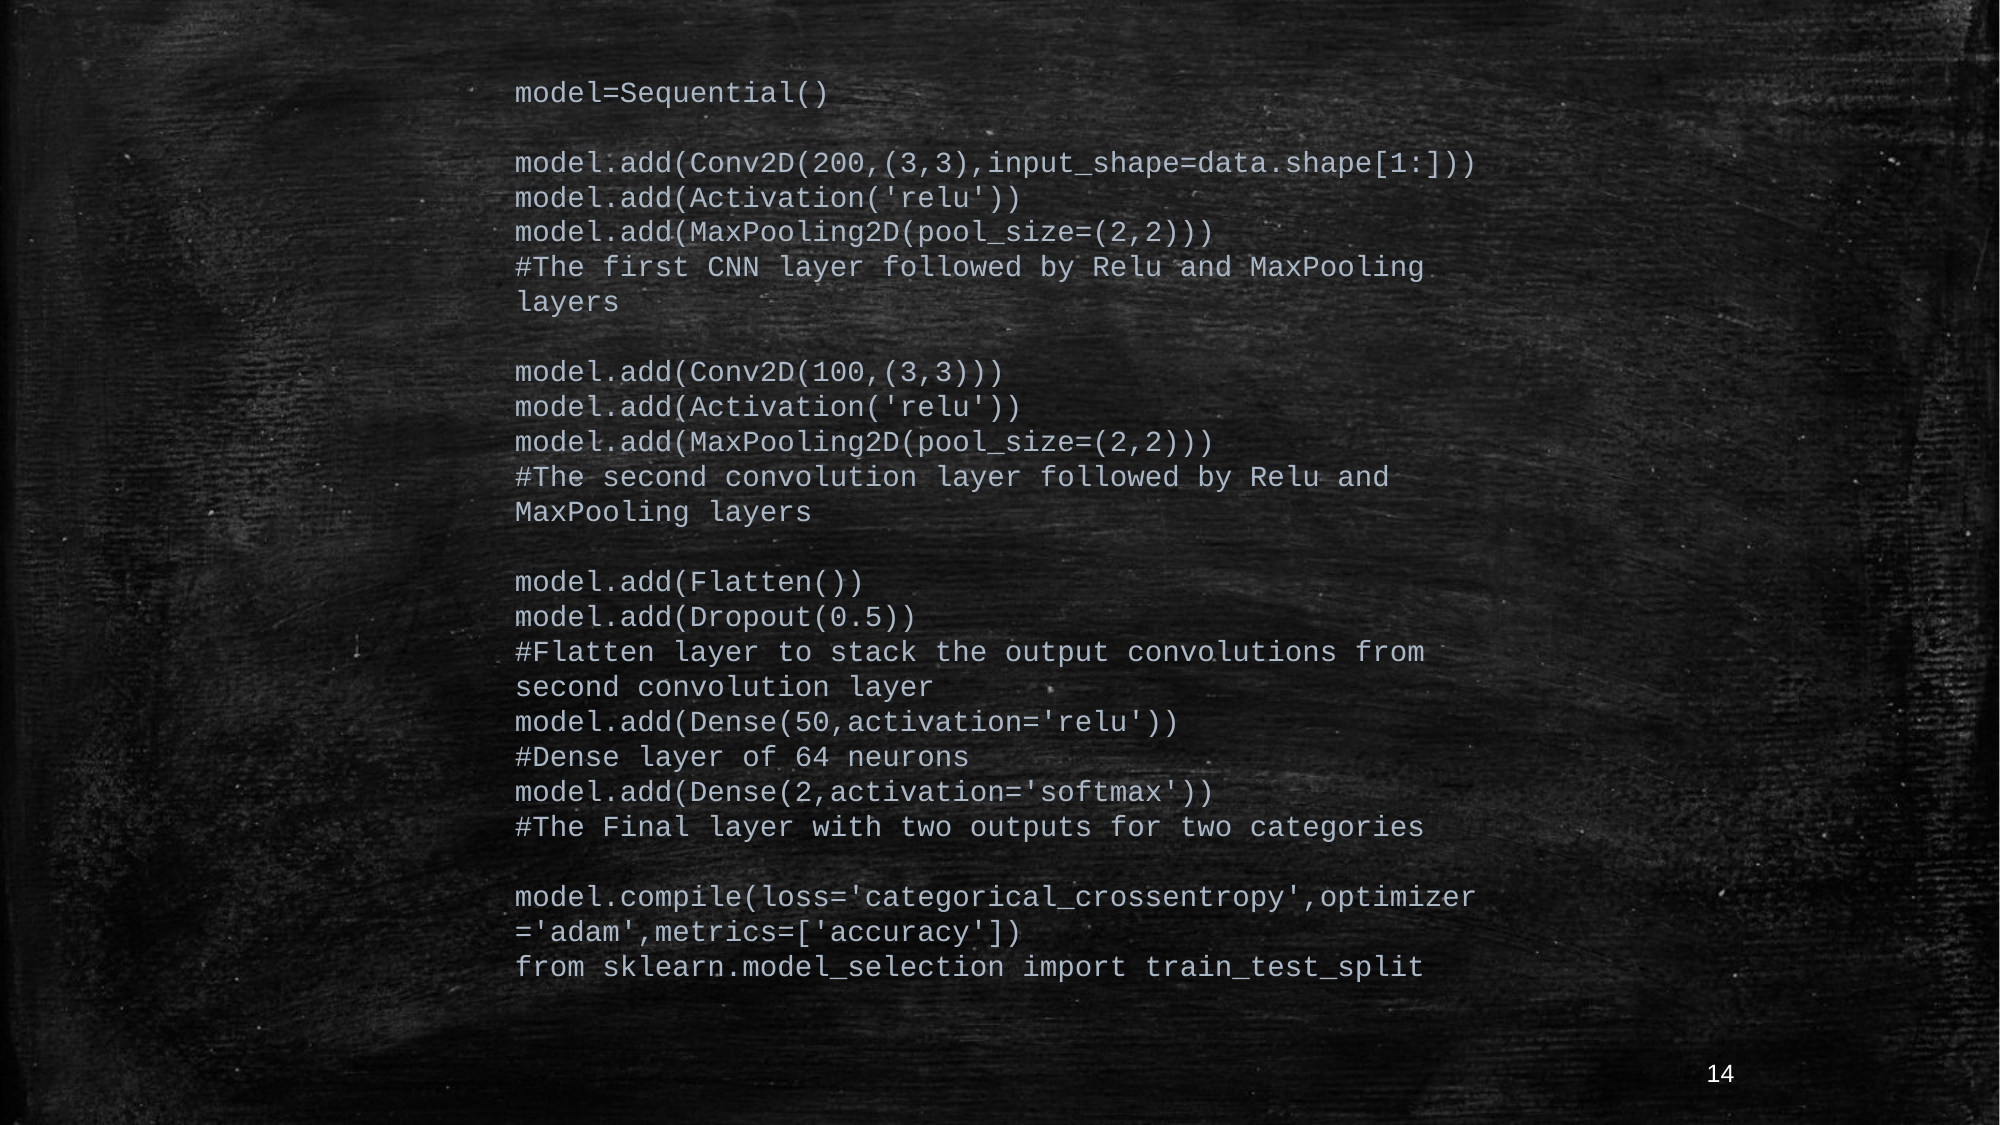

model=Sequential()
model.add(Conv2D(200,(3,3),input_shape=data.shape[1:]))
model.add(Activation('relu'))
model.add(MaxPooling2D(pool_size=(2,2)))
#The first CNN layer followed by Relu and MaxPooling layers
model.add(Conv2D(100,(3,3)))
model.add(Activation('relu'))
model.add(MaxPooling2D(pool_size=(2,2)))
#The second convolution layer followed by Relu and MaxPooling layers
model.add(Flatten())
model.add(Dropout(0.5))
#Flatten layer to stack the output convolutions from second convolution layer
model.add(Dense(50,activation='relu'))
#Dense layer of 64 neurons
model.add(Dense(2,activation='softmax'))
#The Final layer with two outputs for two categories
model.compile(loss='categorical_crossentropy',optimizer='adam',metrics=['accuracy'])
from sklearn.model_selection import train_test_split
14